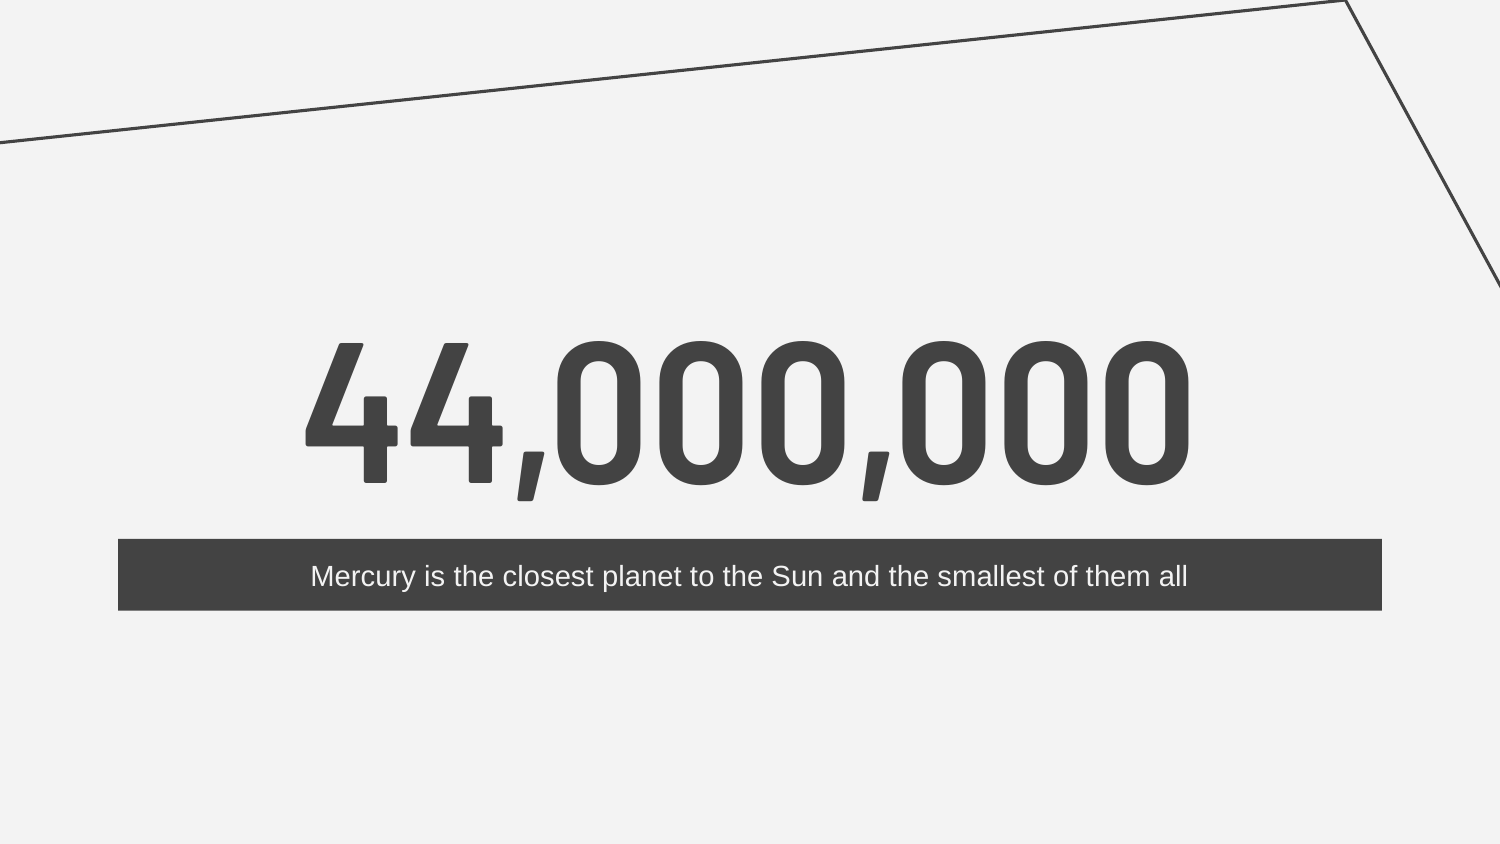

# 44,000,000
Mercury is the closest planet to the Sun and the smallest of them all